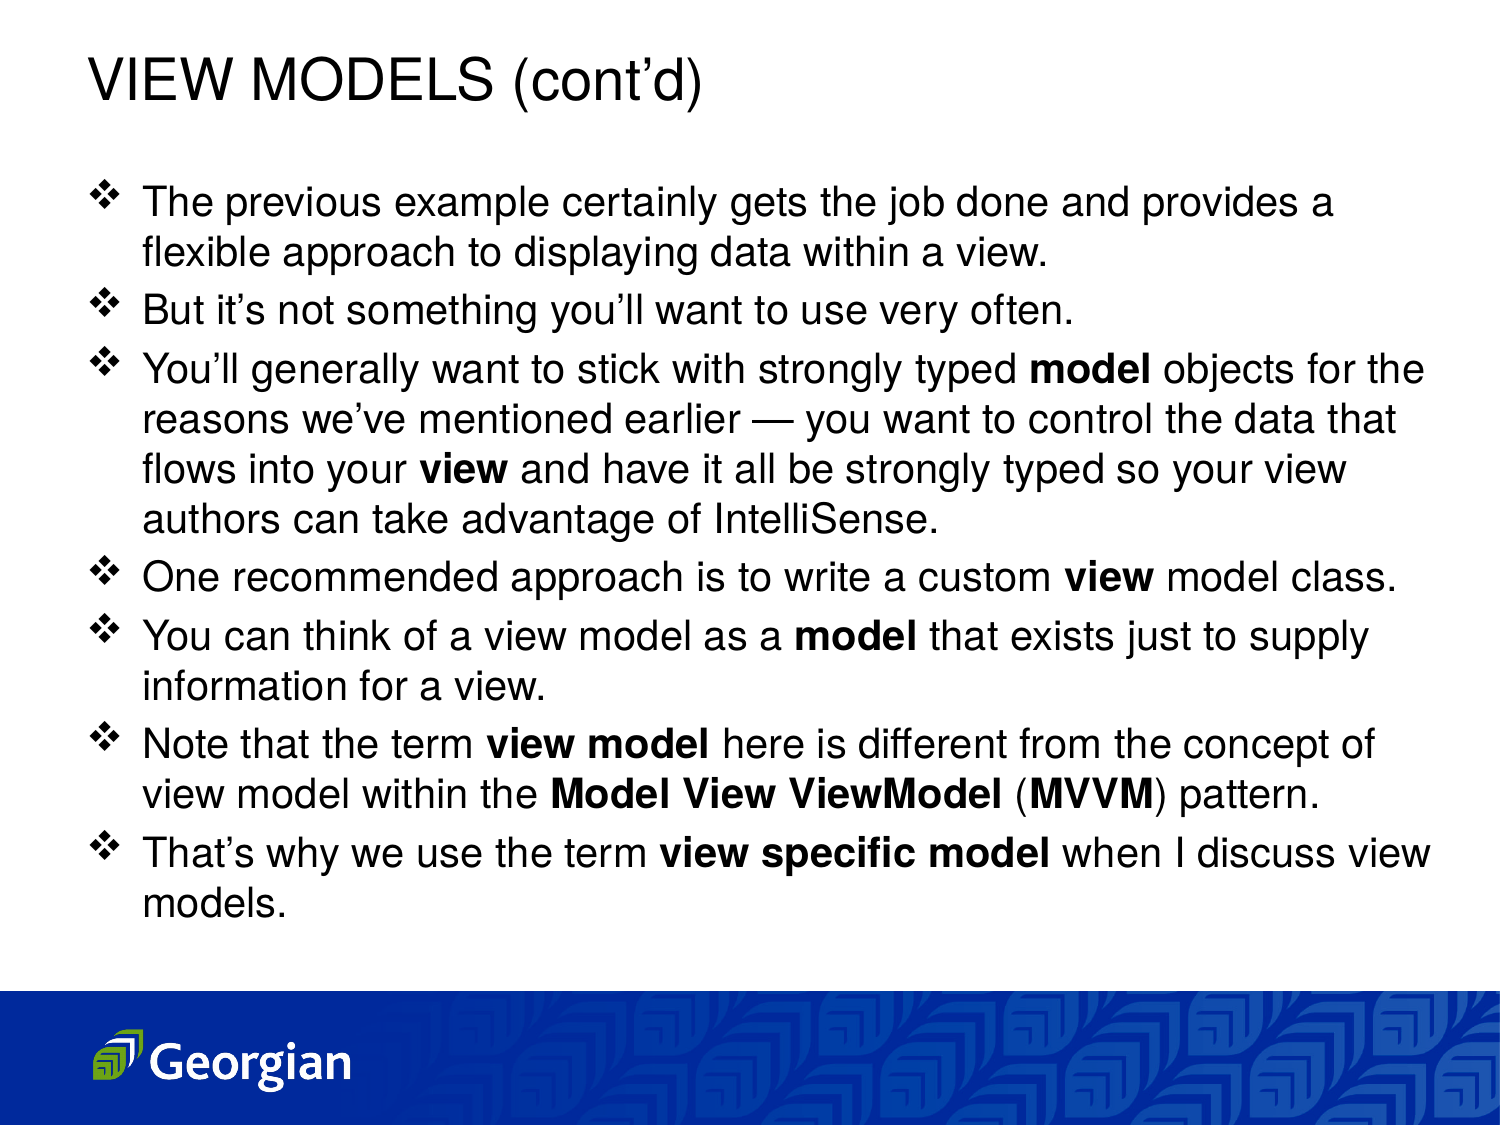

VIEW MODELS (cont’d)
The previous example certainly gets the job done and provides a flexible approach to displaying data within a view.
But it’s not something you’ll want to use very often.
You’ll generally want to stick with strongly typed model objects for the reasons we’ve mentioned earlier — you want to control the data that flows into your view and have it all be strongly typed so your view authors can take advantage of IntelliSense.
One recommended approach is to write a custom view model class.
You can think of a view model as a model that exists just to supply information for a view.
Note that the term view model here is different from the concept of view model within the Model View ViewModel (MVVM) pattern.
That’s why we use the term view specific model when I discuss view models.